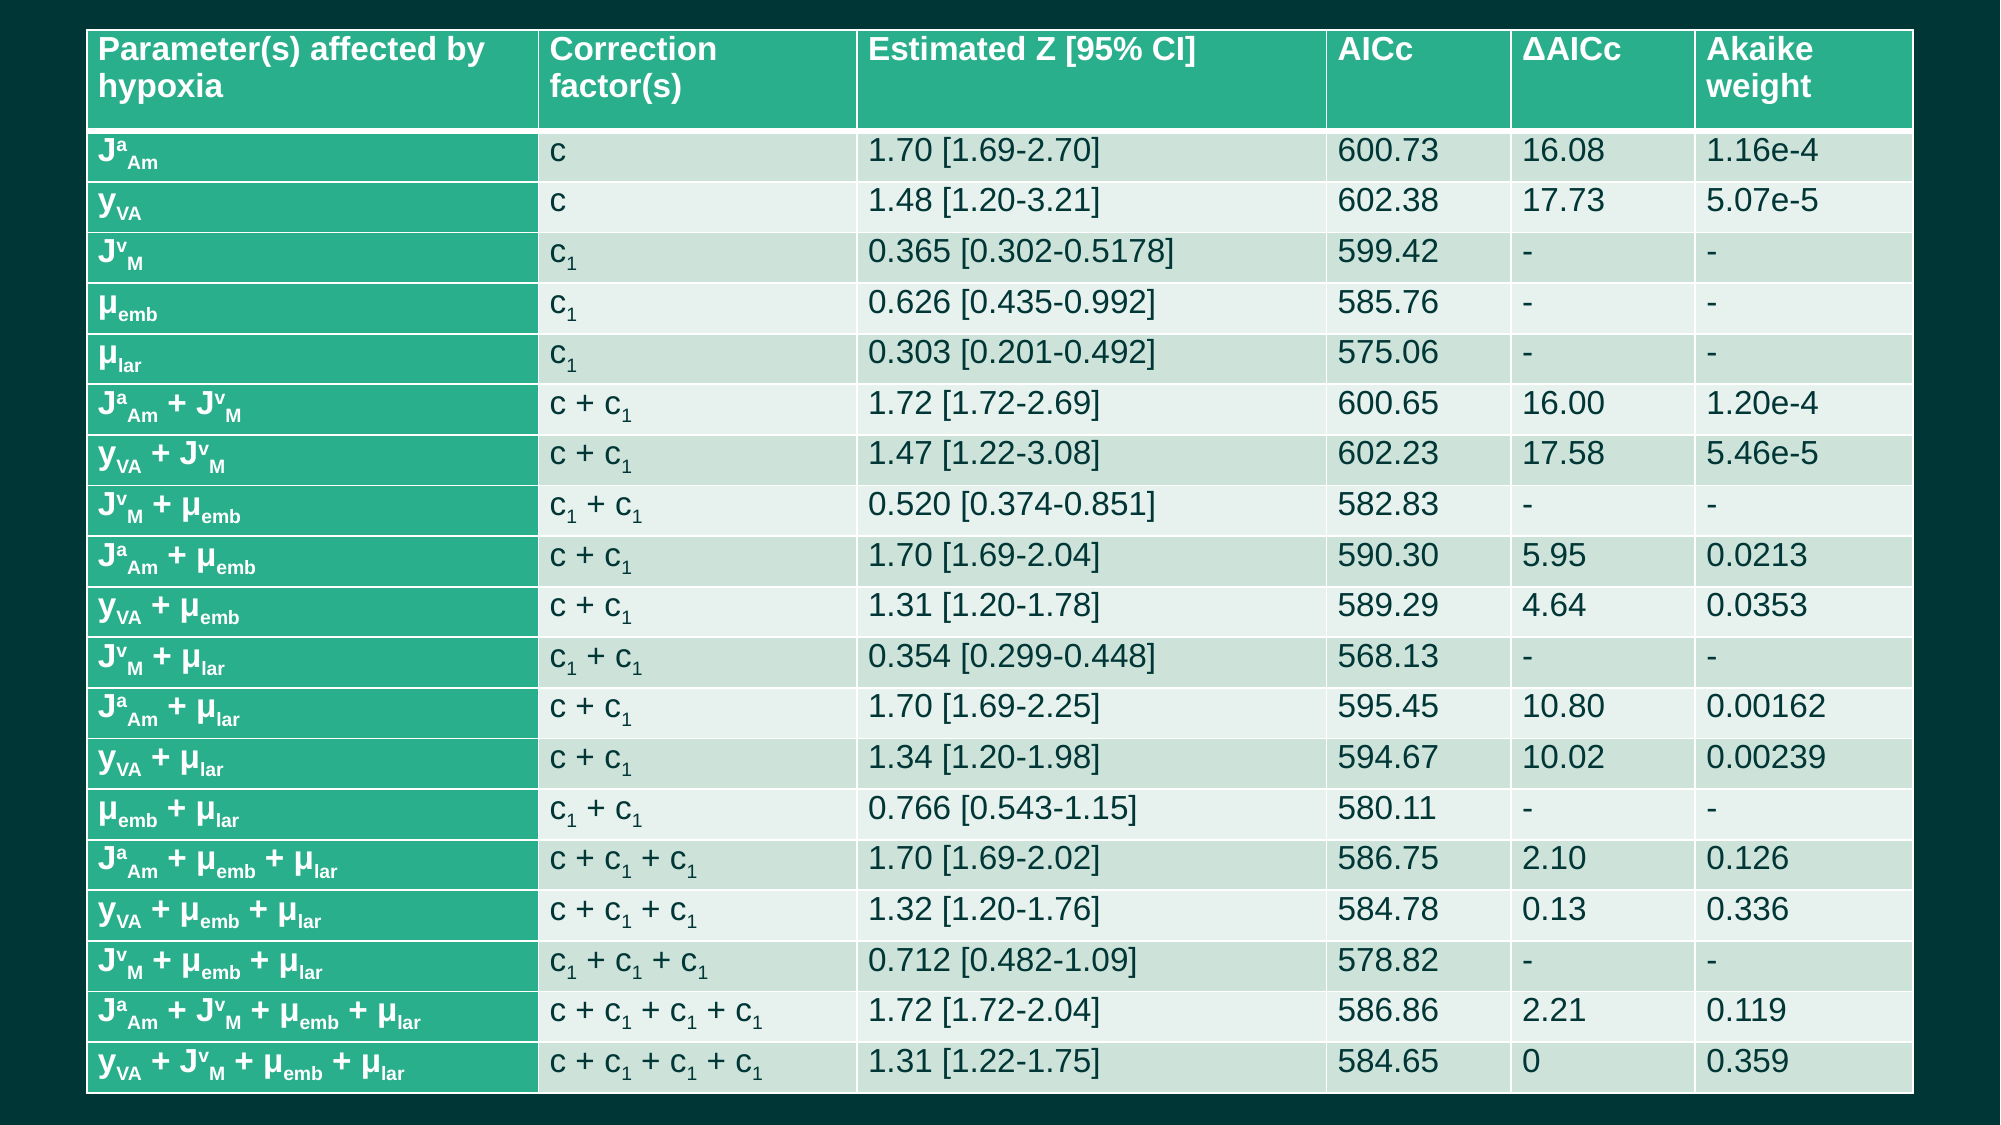

| Parameter(s) affected by hypoxia | Correction factor(s) | Estimated Z [95% CI] | AICc | ΔAICc | Akaike weight |
| --- | --- | --- | --- | --- | --- |
| JaAm | c | 1.70 [1.69-2.70] | 600.73 | 16.08 | 1.16e-4 |
| yVA | c | 1.48 [1.20-3.21] | 602.38 | 17.73 | 5.07e-5 |
| JvM | c1 | 0.365 [0.302-0.5178] | 599.42 | - | - |
| μemb | c1 | 0.626 [0.435-0.992] | 585.76 | - | - |
| μlar | c1 | 0.303 [0.201-0.492] | 575.06 | - | - |
| JaAm + JvM | c + c1 | 1.72 [1.72-2.69] | 600.65 | 16.00 | 1.20e-4 |
| yVA + JvM | c + c1 | 1.47 [1.22-3.08] | 602.23 | 17.58 | 5.46e-5 |
| JvM + μemb | c1 + c1 | 0.520 [0.374-0.851] | 582.83 | - | - |
| JaAm + μemb | c + c1 | 1.70 [1.69-2.04] | 590.30 | 5.95 | 0.0213 |
| yVA + μemb | c + c1 | 1.31 [1.20-1.78] | 589.29 | 4.64 | 0.0353 |
| JvM + μlar | c1 + c1 | 0.354 [0.299-0.448] | 568.13 | - | - |
| JaAm + μlar | c + c1 | 1.70 [1.69-2.25] | 595.45 | 10.80 | 0.00162 |
| yVA + μlar | c + c1 | 1.34 [1.20-1.98] | 594.67 | 10.02 | 0.00239 |
| μemb + μlar | c1 + c1 | 0.766 [0.543-1.15] | 580.11 | - | - |
| JaAm + μemb + μlar | c + c1 + c1 | 1.70 [1.69-2.02] | 586.75 | 2.10 | 0.126 |
| yVA + μemb + μlar | c + c1 + c1 | 1.32 [1.20-1.76] | 584.78 | 0.13 | 0.336 |
| JvM + μemb + μlar | c1 + c1 + c1 | 0.712 [0.482-1.09] | 578.82 | - | - |
| JaAm + JvM + μemb + μlar | c + c1 + c1 + c1 | 1.72 [1.72-2.04] | 586.86 | 2.21 | 0.119 |
| yVA + JvM + μemb + μlar | c + c1 + c1 + c1 | 1.31 [1.22-1.75] | 584.65 | 0 | 0.359 |
#